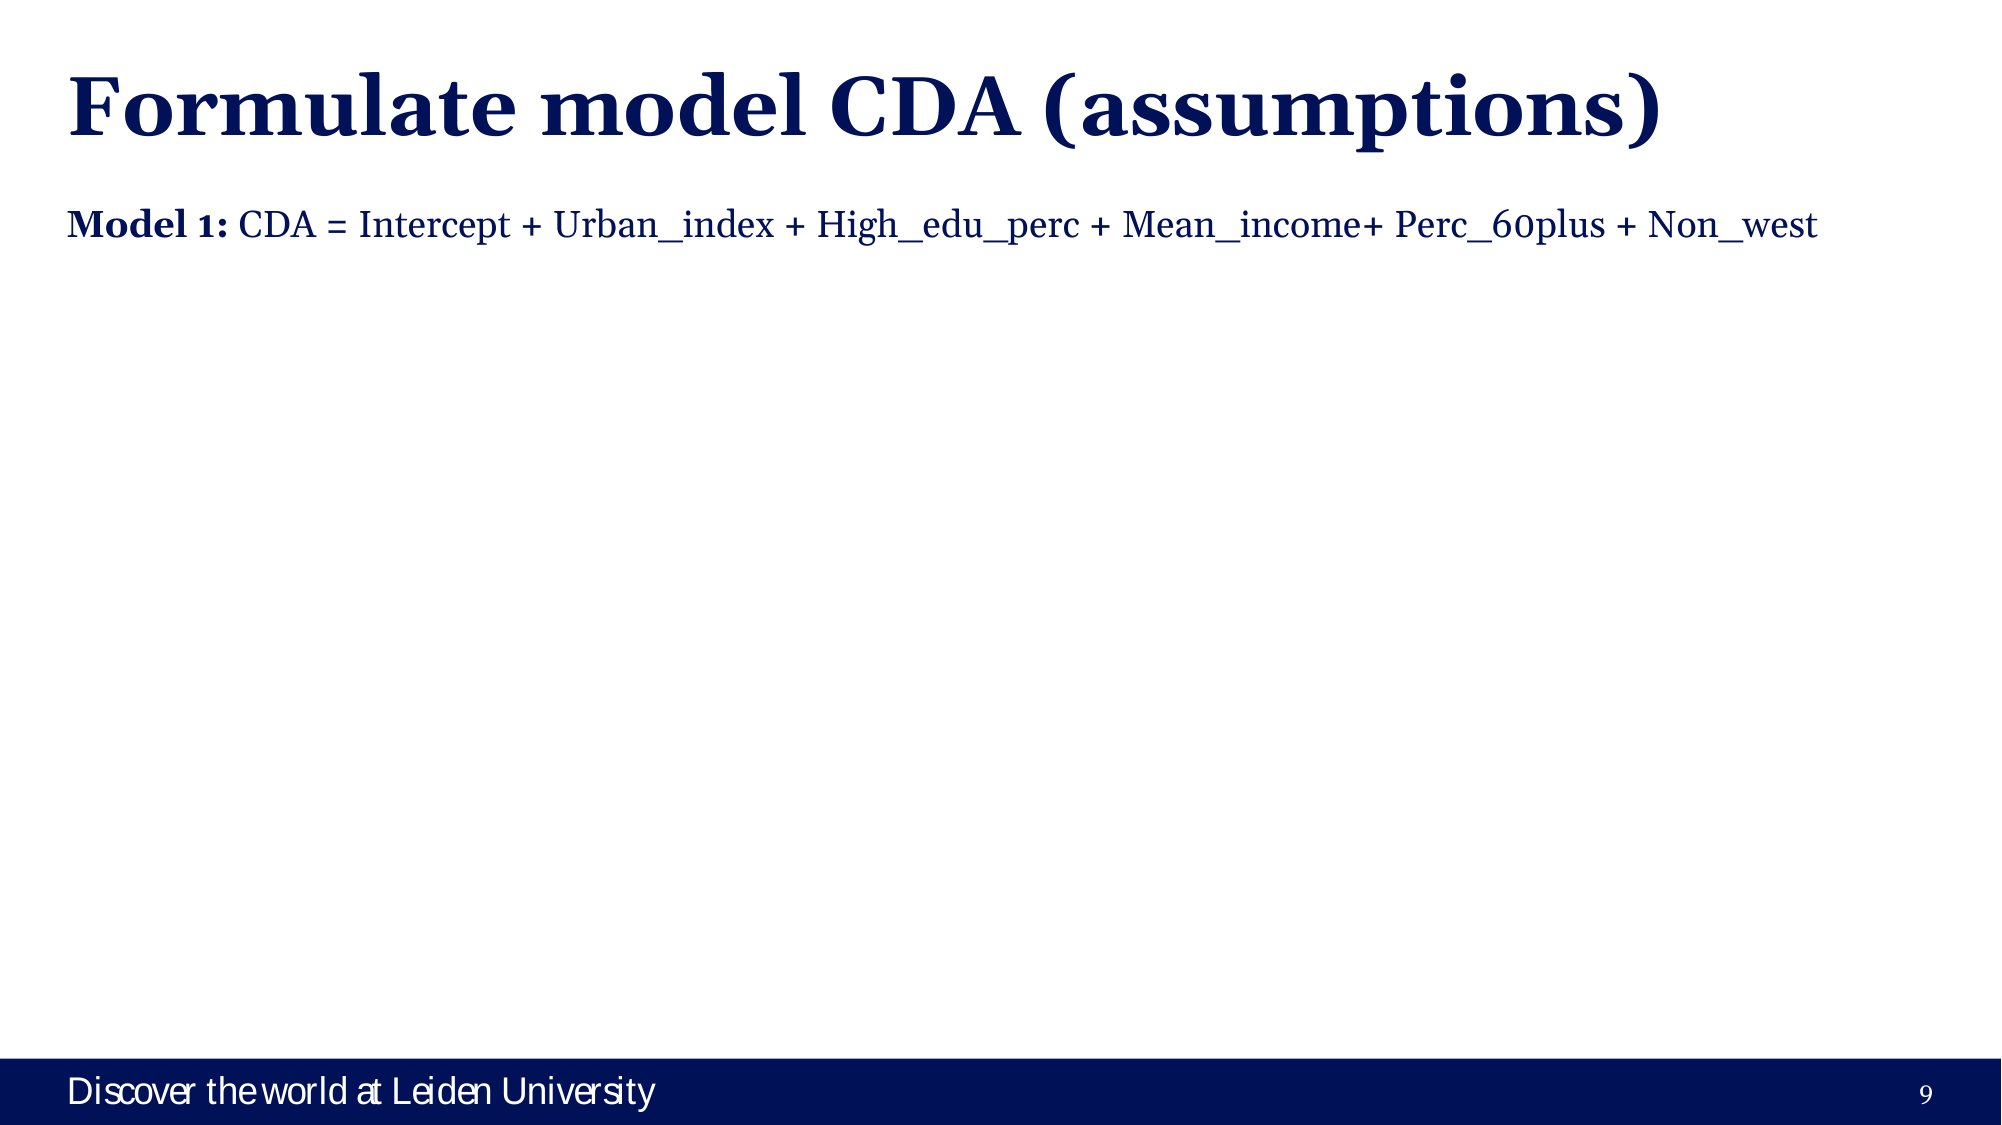

# Formulate model CDA (assumptions)
Model 1: CDA = Intercept + Urban_index + High_edu_perc + Mean_income+ Perc_60plus + Non_west

9